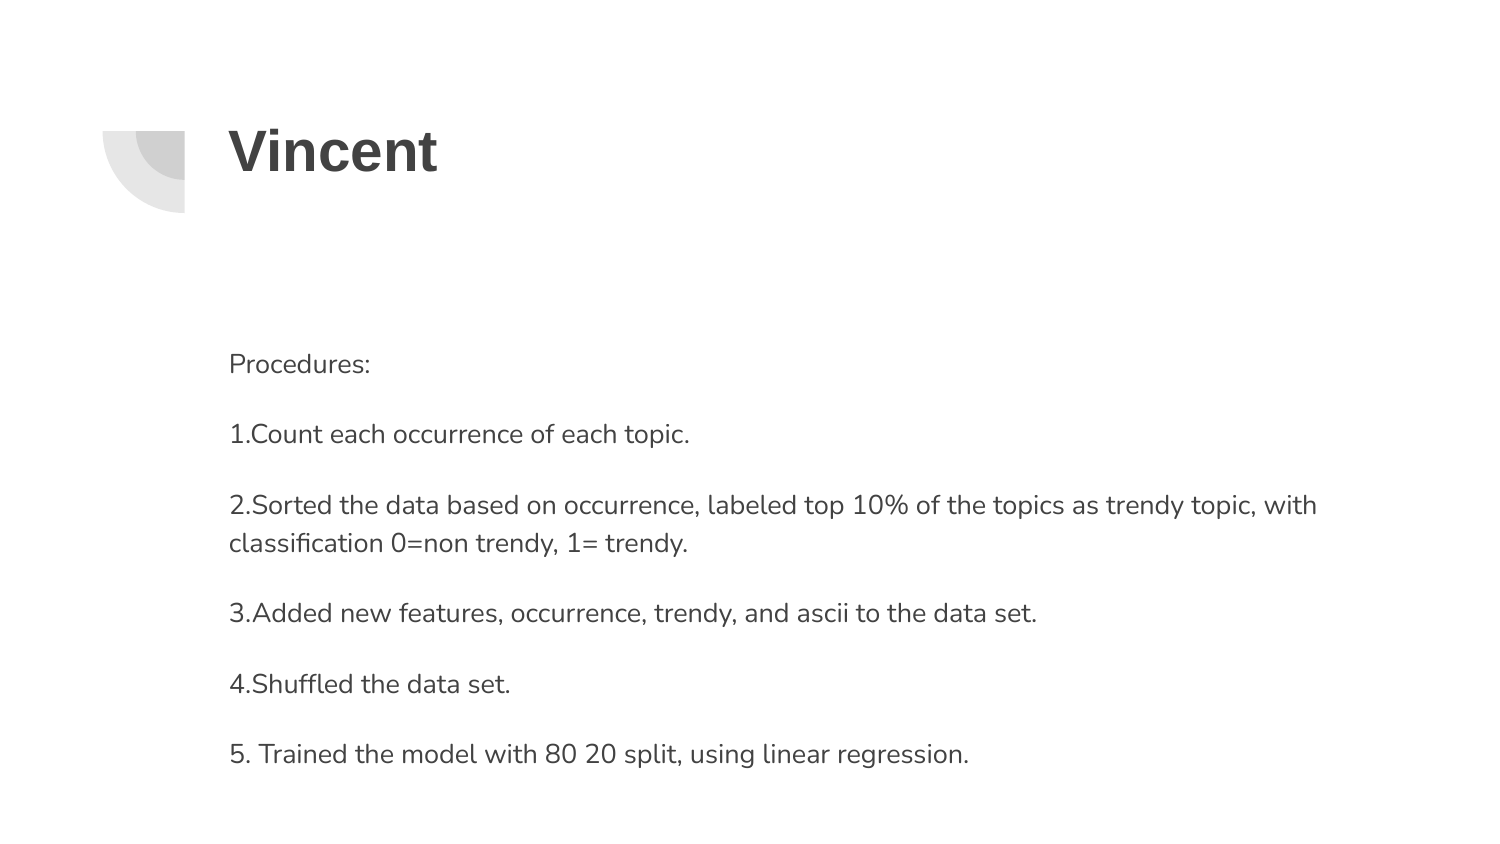

# Vincent
Procedures:
1.Count each occurrence of each topic.
2.Sorted the data based on occurrence, labeled top 10% of the topics as trendy topic, with classification 0=non trendy, 1= trendy.
3.Added new features, occurrence, trendy, and ascii to the data set.
4.Shuffled the data set.
5. Trained the model with 80 20 split, using linear regression.